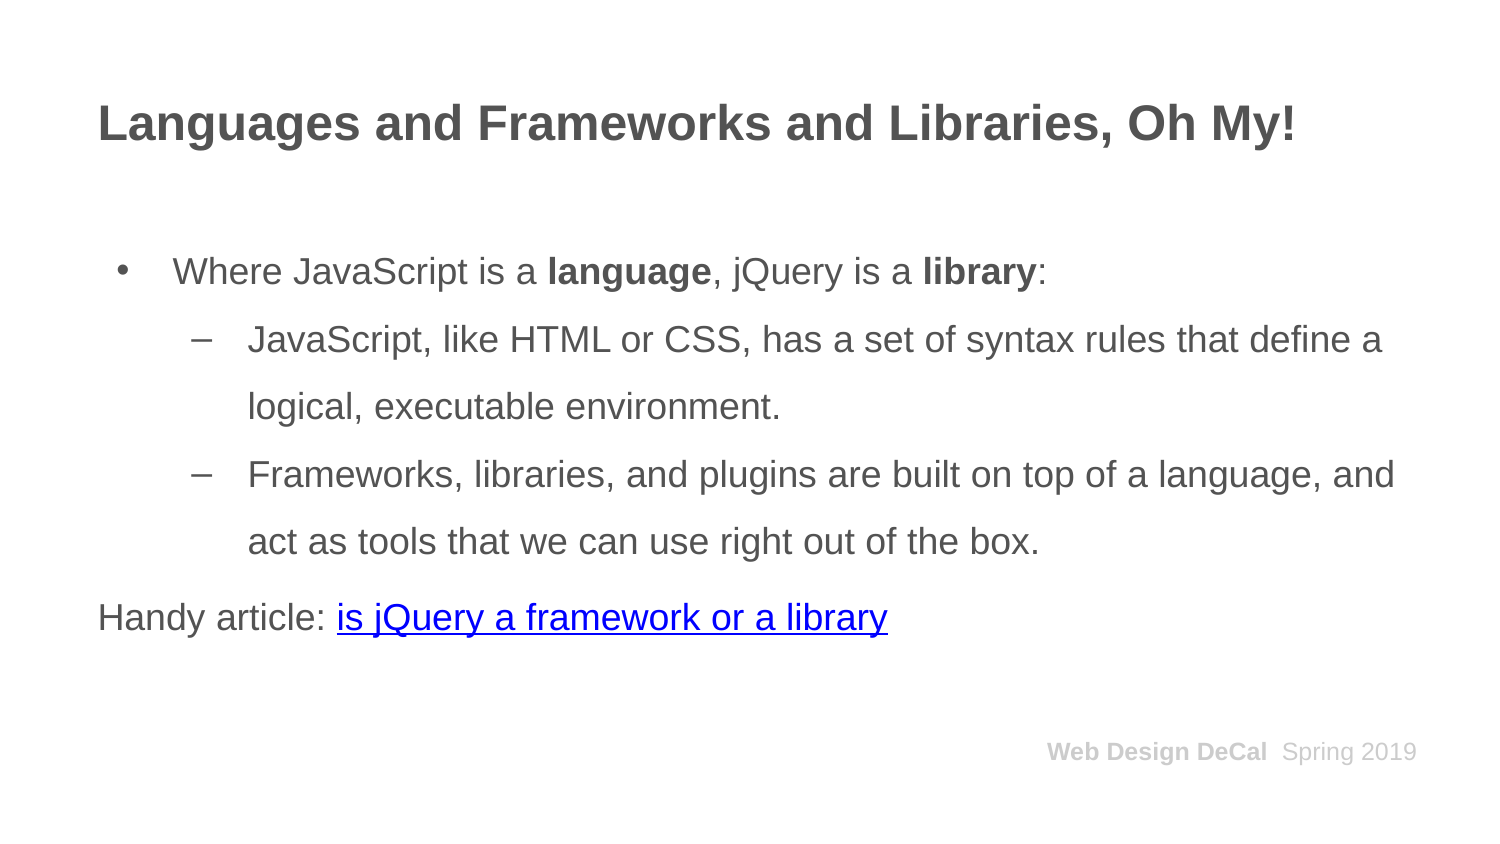

# Languages and Frameworks and Libraries, Oh My!
Where JavaScript is a language, jQuery is a library:
JavaScript, like HTML or CSS, has a set of syntax rules that define a logical, executable environment.
Frameworks, libraries, and plugins are built on top of a language, and act as tools that we can use right out of the box.
Handy article: is jQuery a framework or a library